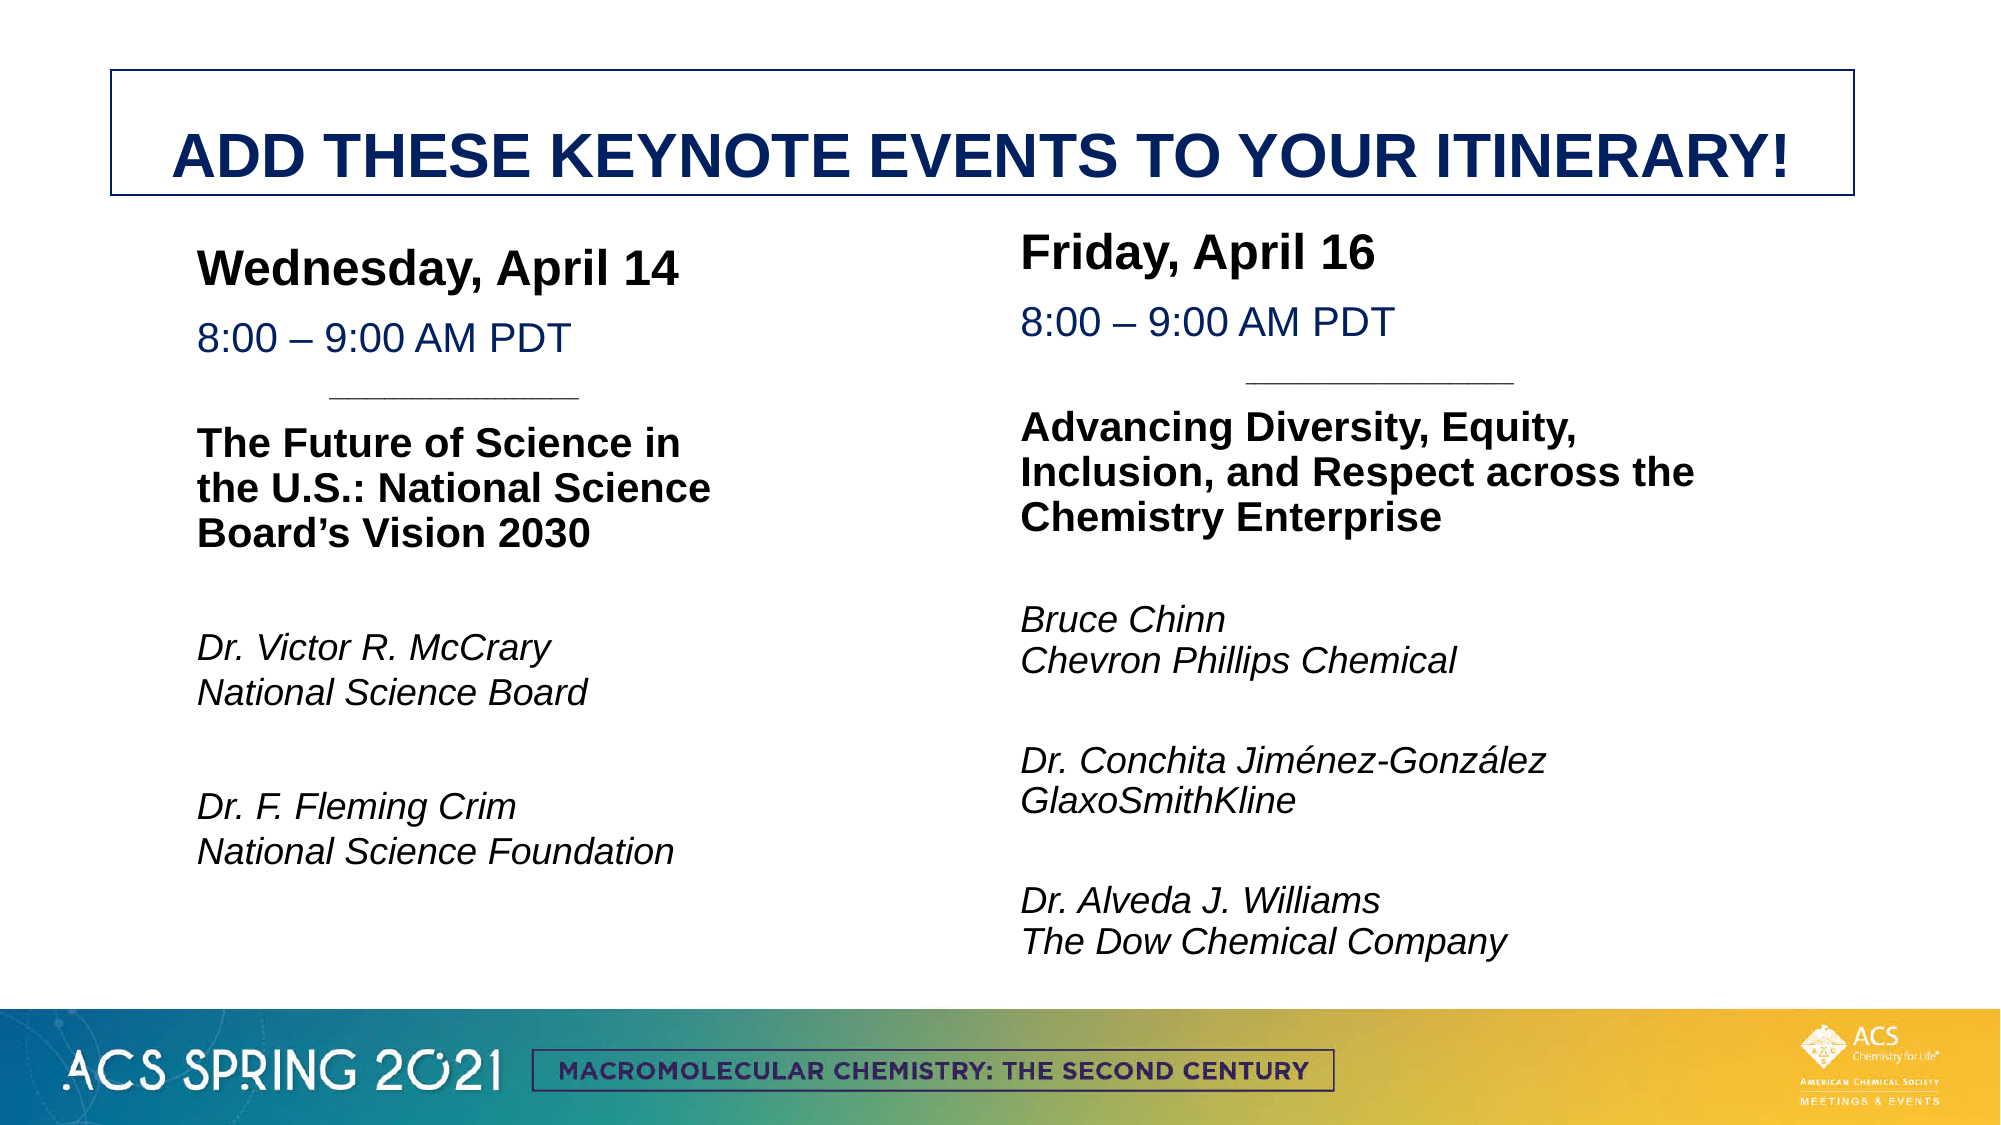

ADD THESE KEYNOTE EVENTS TO YOUR ITINERARY!

Friday, April 16
8:00 – 9:00 AM PDT
_____________________________
Advancing Diversity, Equity, Inclusion, and Respect across the Chemistry Enterprise

Bruce Chinn                                     Chevron Phillips Chemical

Dr. Conchita Jiménez-González        GlaxoSmithKline

Dr. Alveda J. Williams                             The Dow Chemical Company
Wednesday, April 14
8:00 – 9:00 AM PDT
___________________________
The Future of Science in the U.S.: National Science Board’s Vision 2030

Dr. Victor R. McCrary   National Science Board

Dr. F. Fleming Crim      National Science Foundation